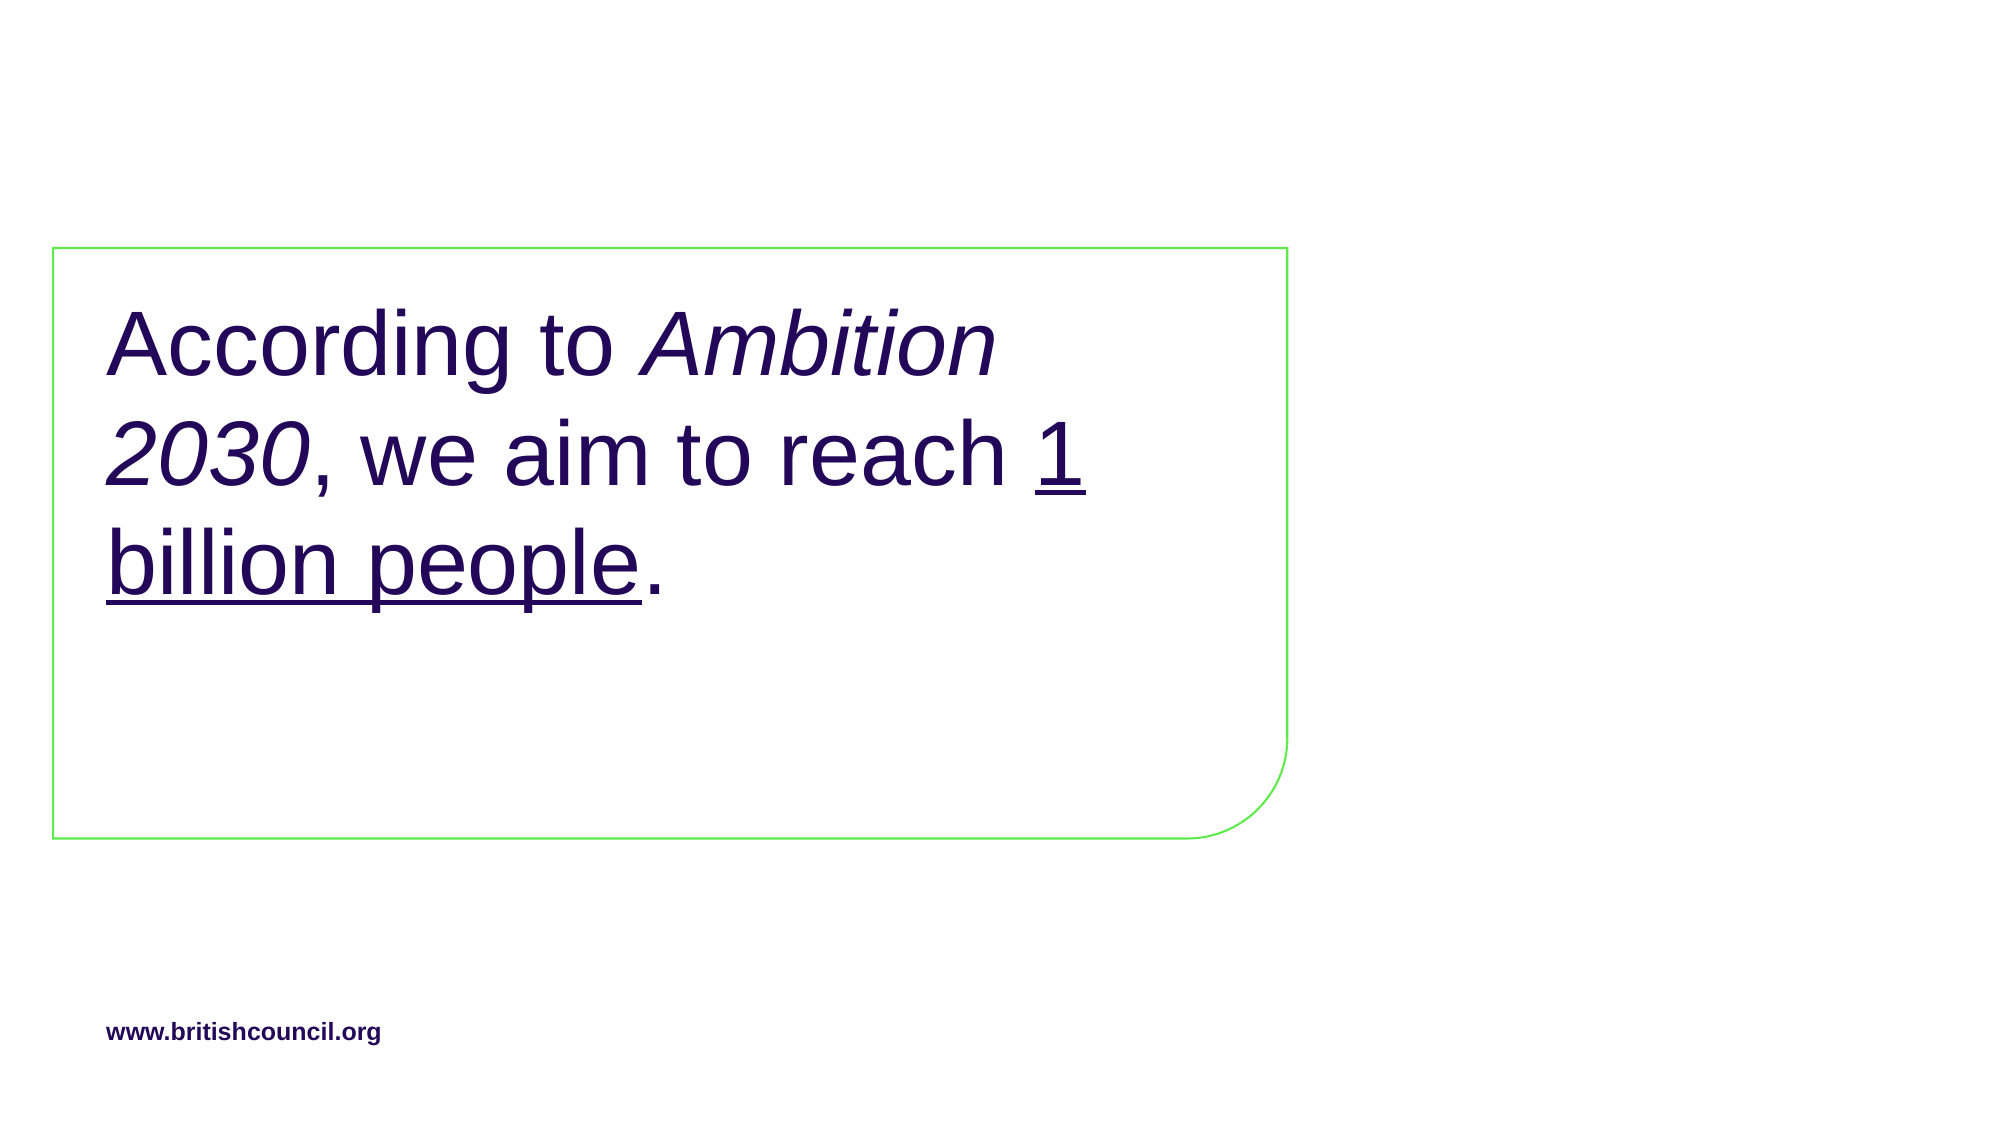

# According to Ambition 2030, we aim to reach 1 billion people.
www.britishcouncil.org